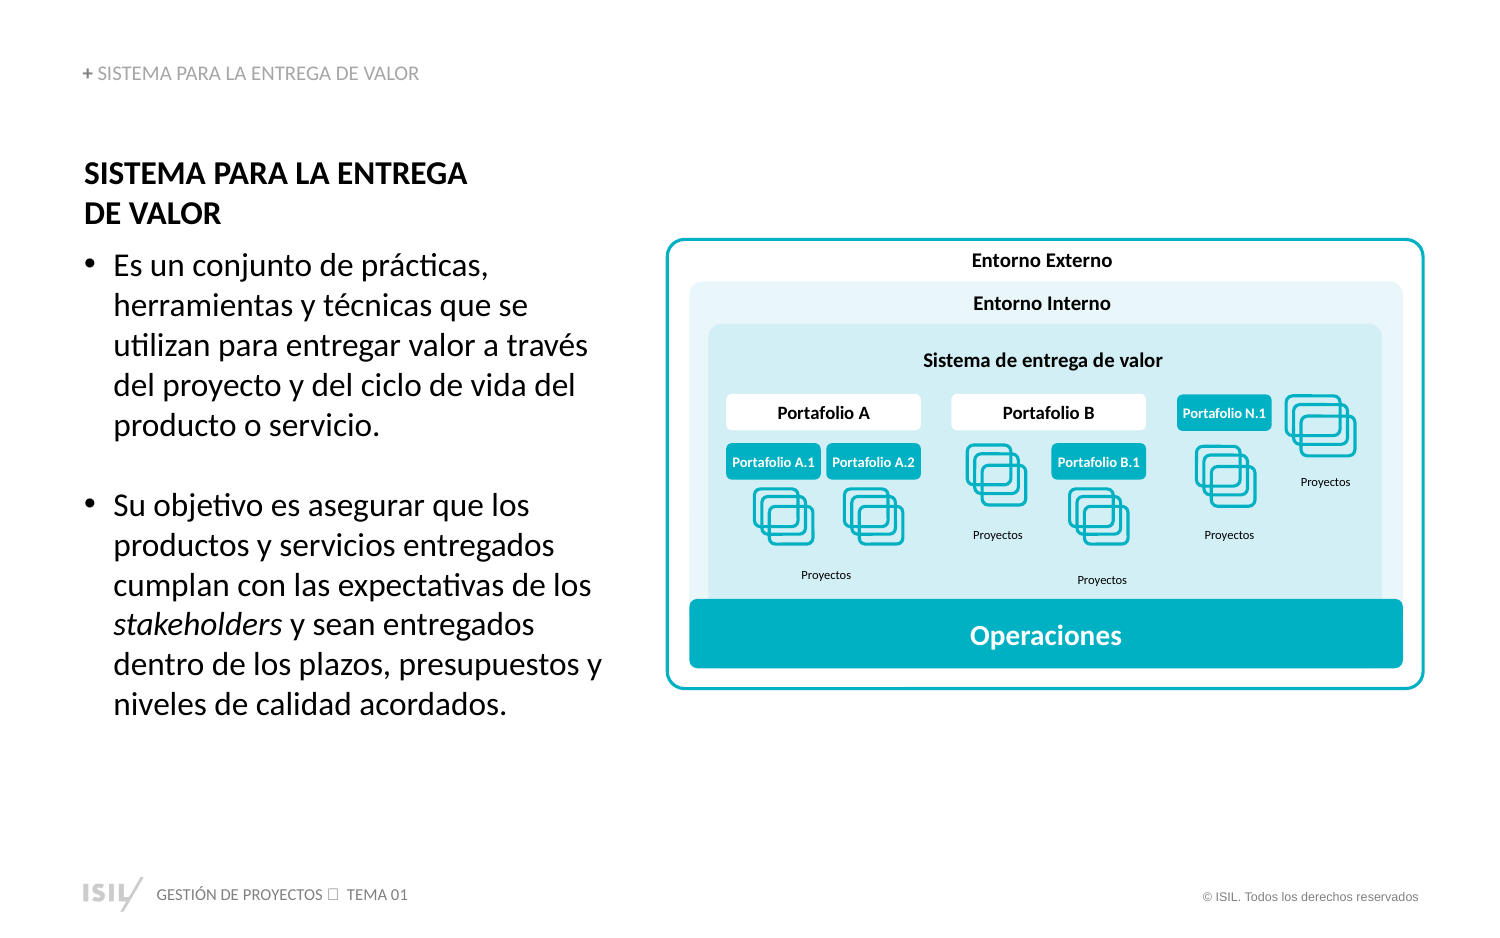

+ SISTEMA PARA LA ENTREGA DE VALOR
SISTEMA PARA LA ENTREGA
DE VALOR
Es un conjunto de prácticas, herramientas y técnicas que se utilizan para entregar valor a través del proyecto y del ciclo de vida del producto o servicio.

Su objetivo es asegurar que los productos y servicios entregados cumplan con las expectativas de los stakeholders y sean entregados dentro de los plazos, presupuestos y niveles de calidad acordados.
Entorno Externo

Entorno Interno

Sistema de entrega de valor
Portafolio A
Portafolio B
Portafolio N.1

Portafolio A.1
Portafolio A.2
Portafolio B.1

Proyectos

Proyectos
Proyectos
Proyectos
Proyectos
Operaciones